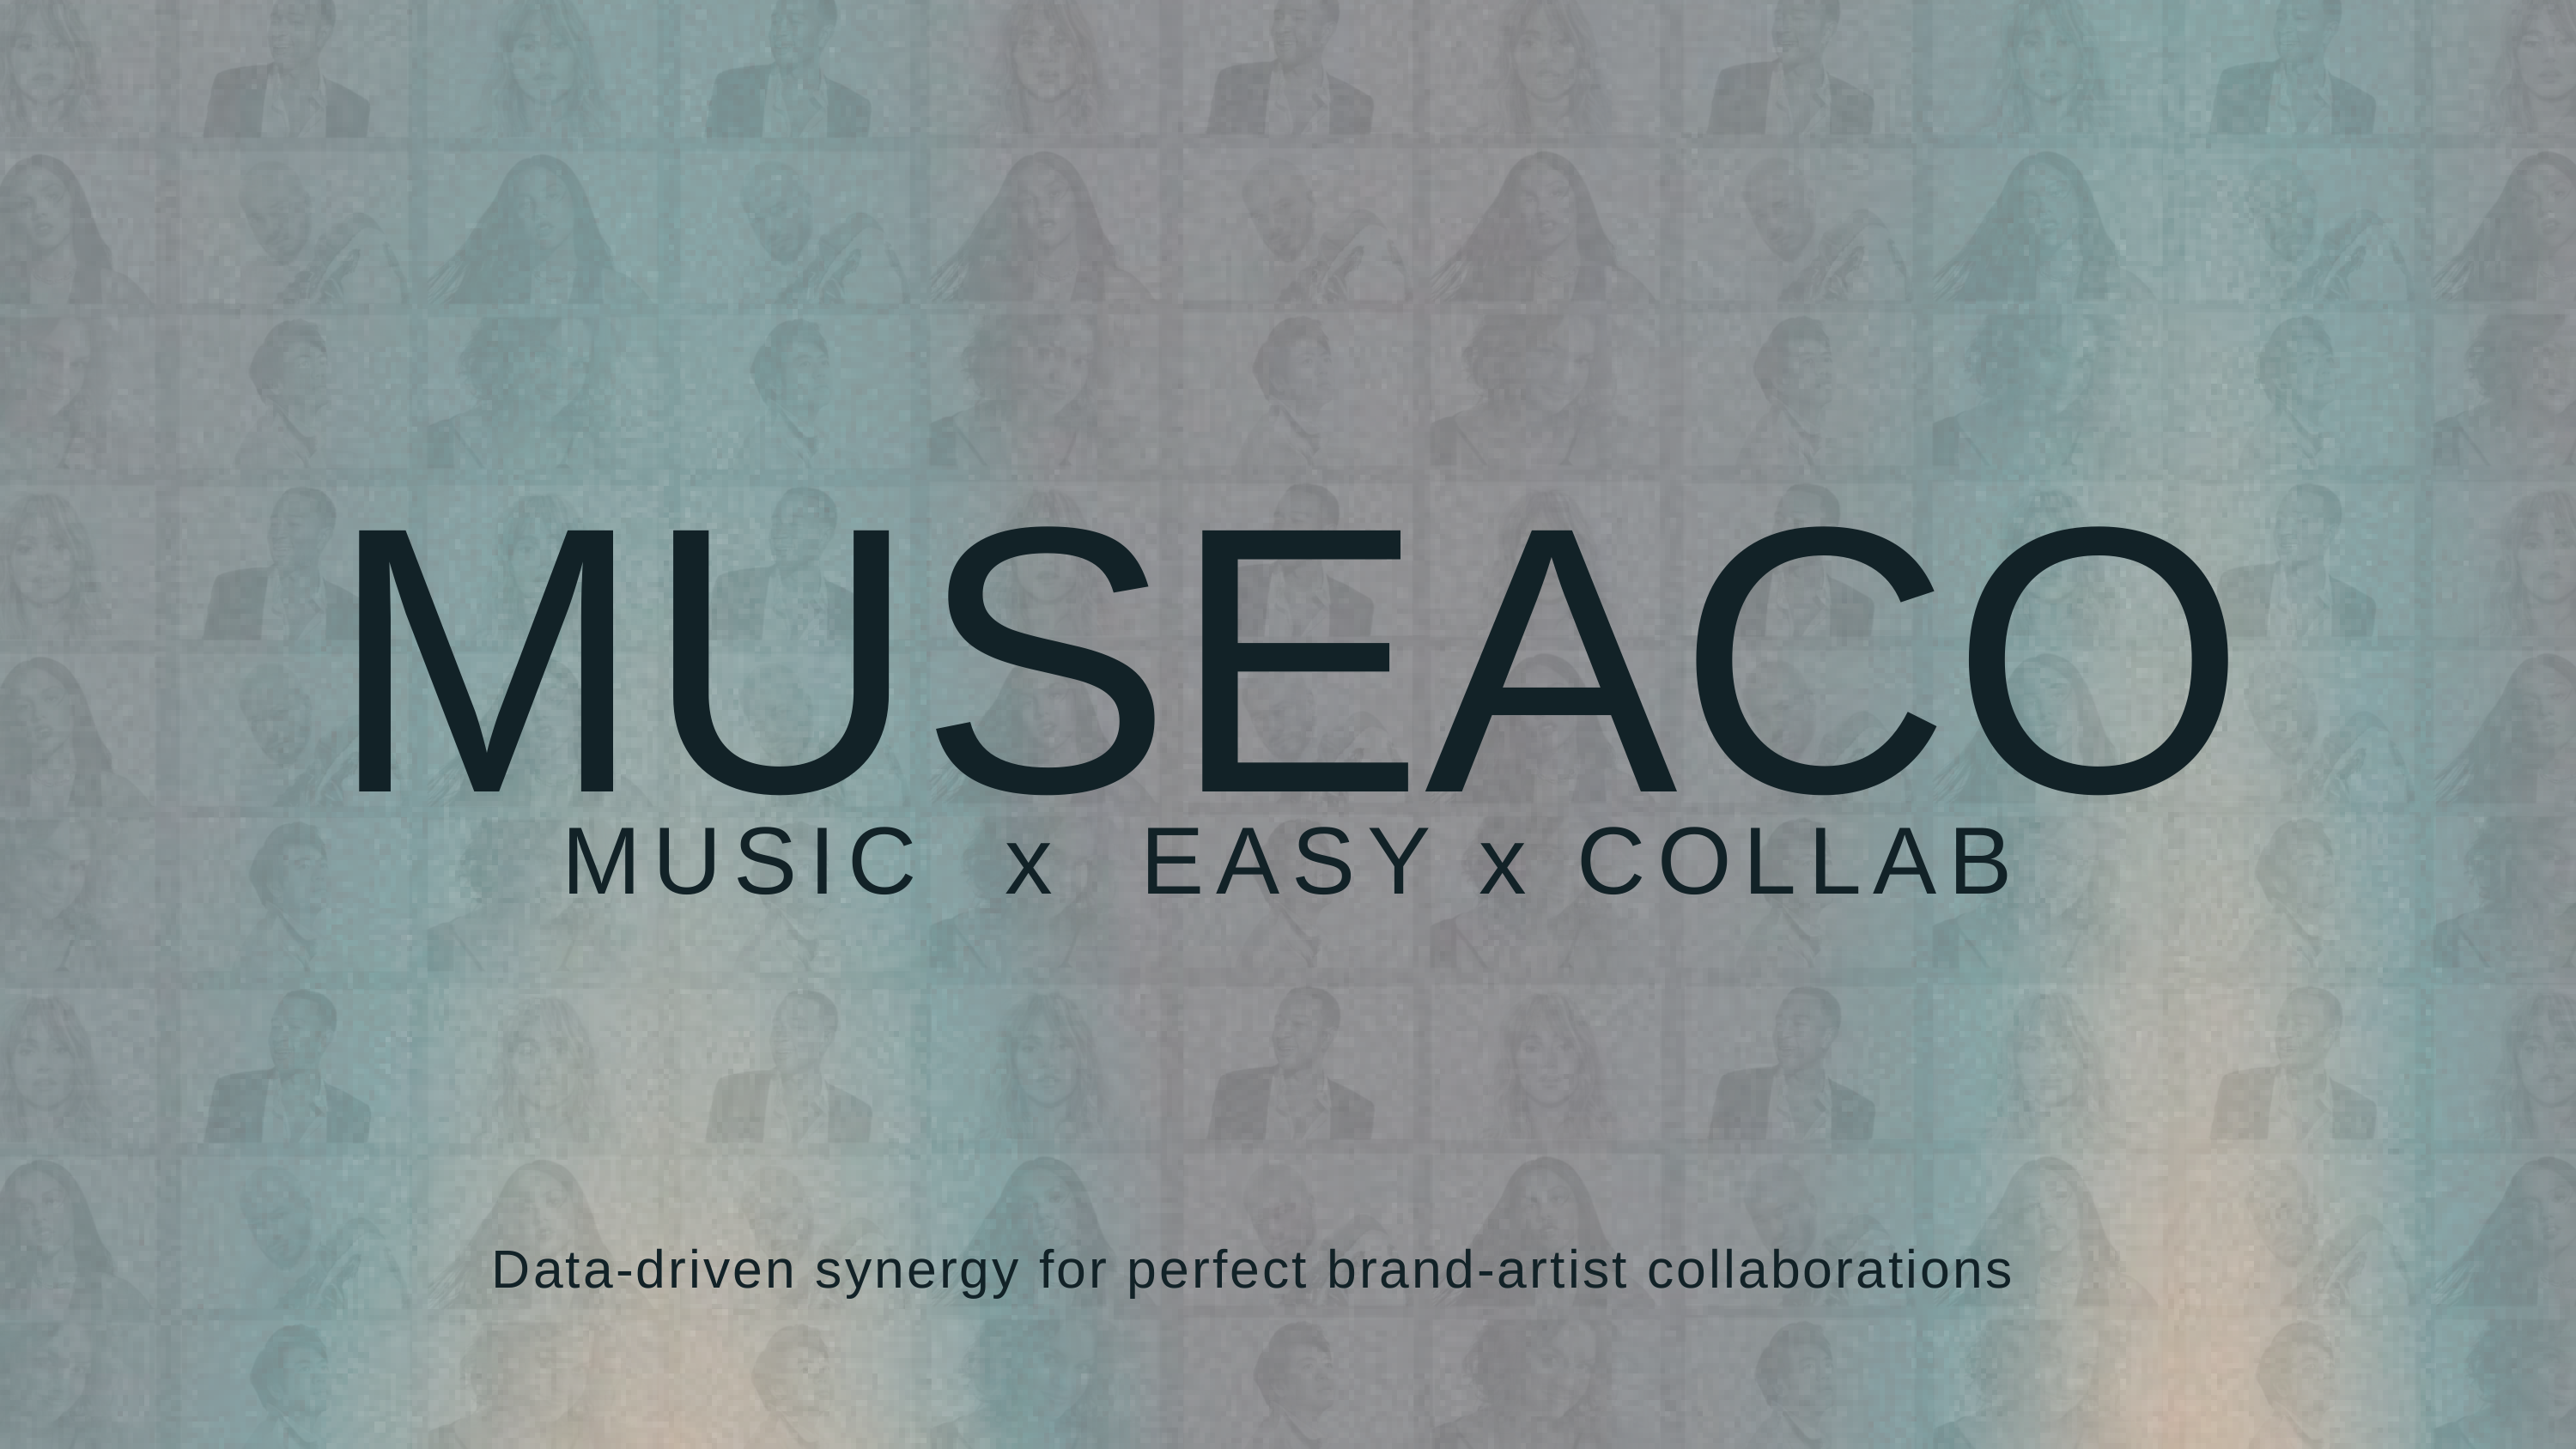

MUSEACO
MUSIC  x  EASY x COLLAB
Data-driven synergy for perfect brand-artist collaborations